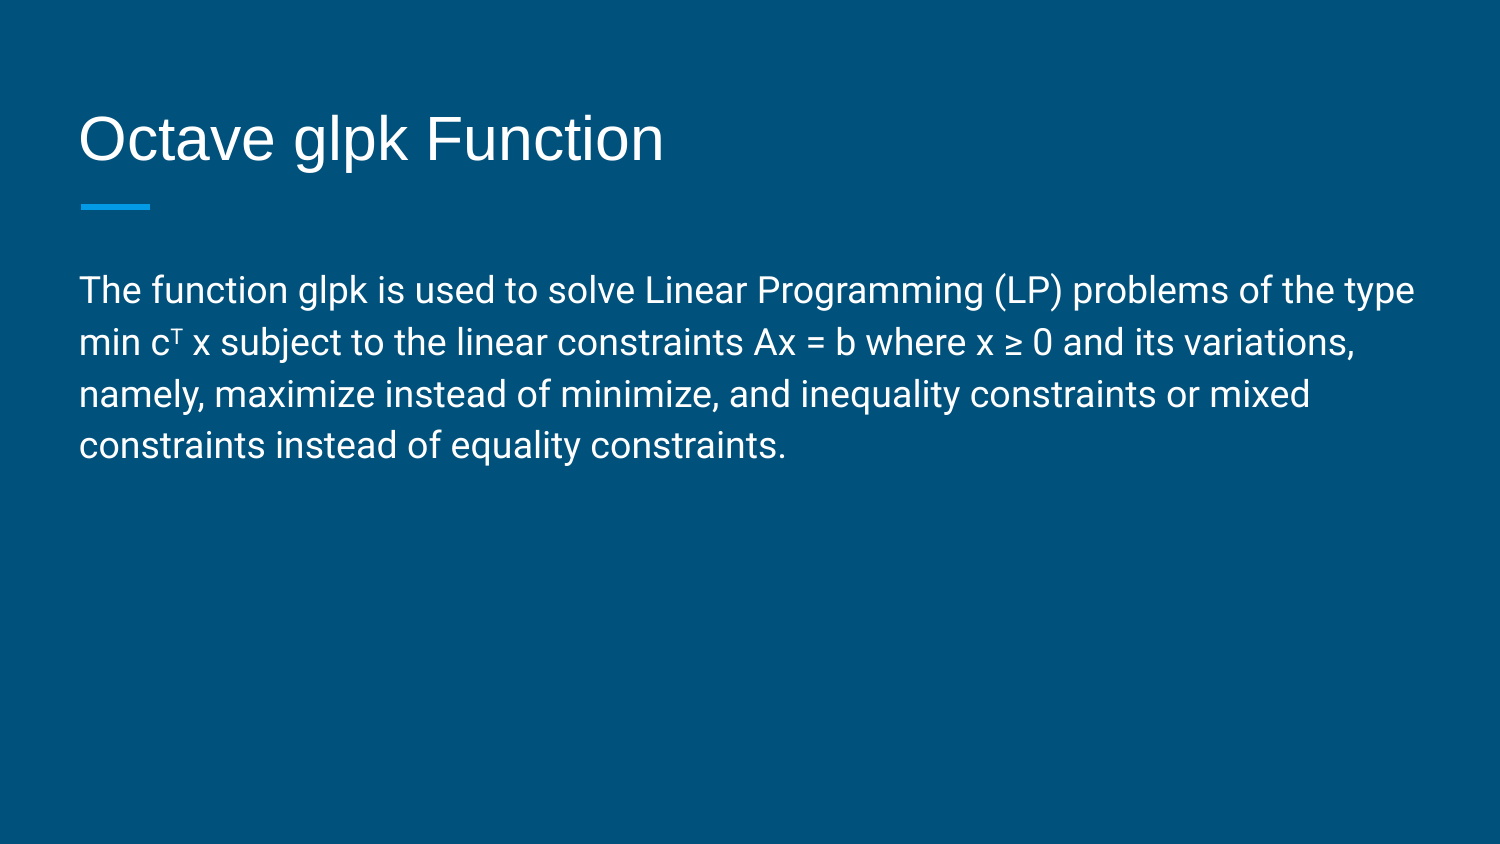

# Octave glpk Function
The function glpk is used to solve Linear Programming (LP) problems of the type min cT x subject to the linear constraints Ax = b where x ≥ 0 and its variations, namely, maximize instead of minimize, and inequality constraints or mixed constraints instead of equality constraints.